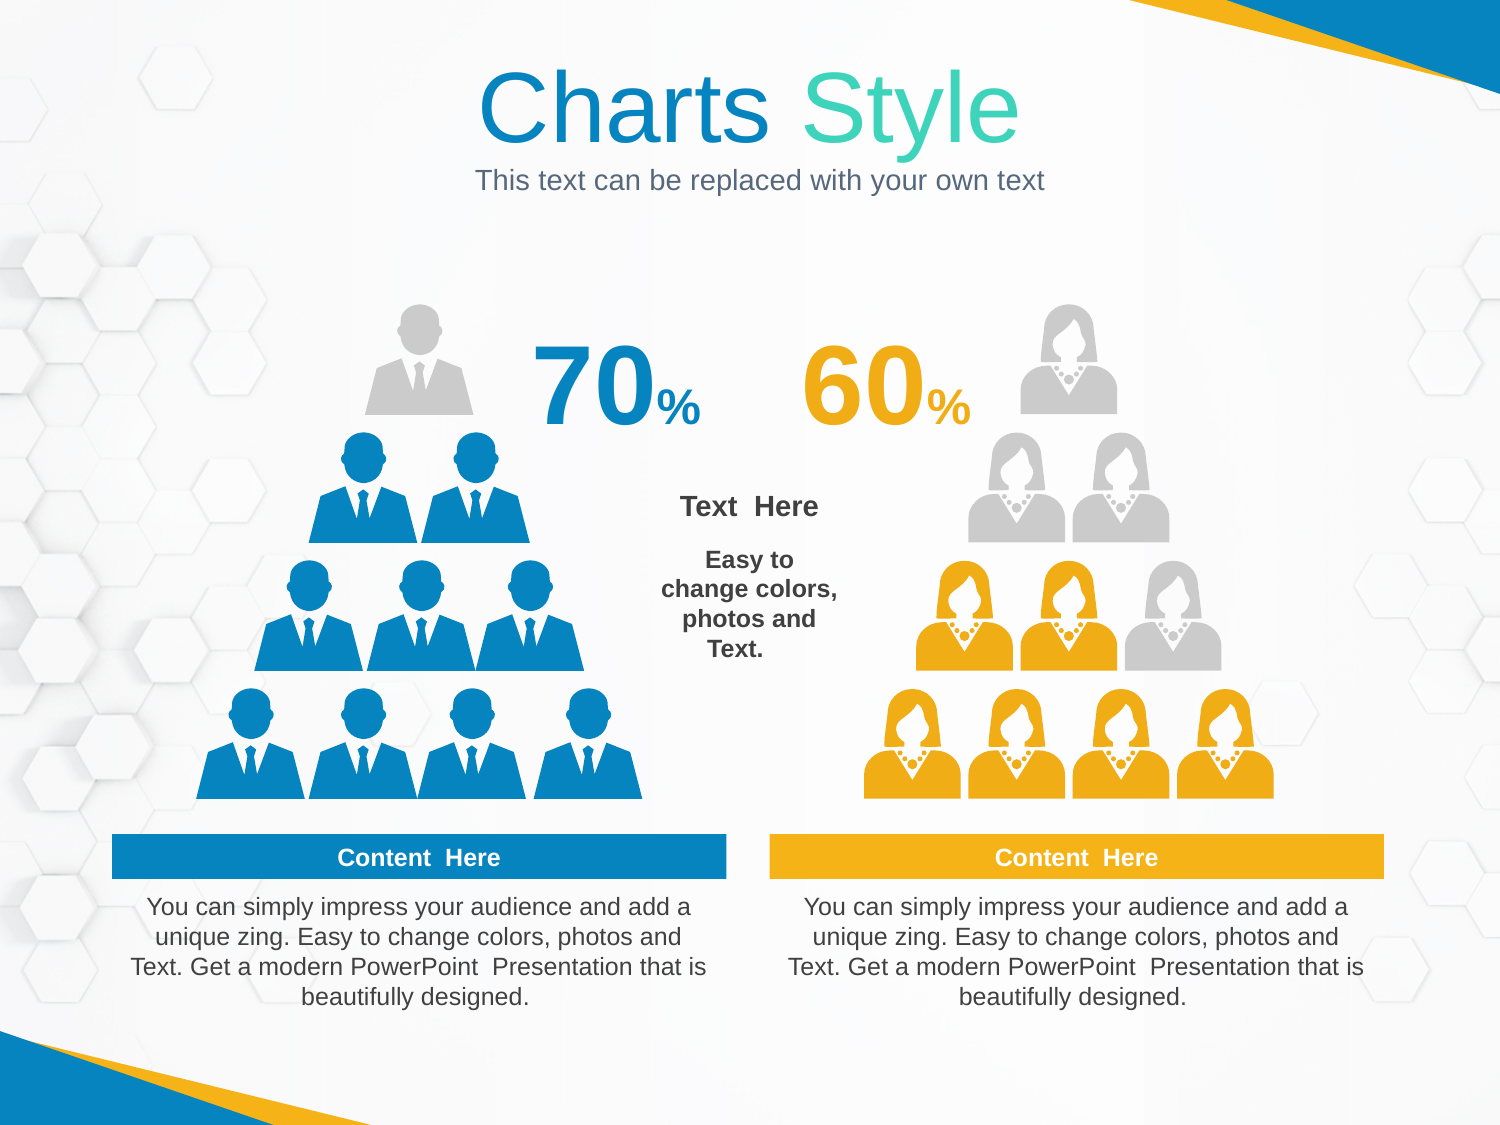

# Charts Style
This text can be replaced with your own text

70%
60%

Text  Here
Easy to change colors, photos and Text.
Content  Here
You can simply impress your audience and add a unique zing. Easy to change colors, photos and Text. Get a modern PowerPoint  Presentation that is beautifully designed.
Content  Here
You can simply impress your audience and add a unique zing. Easy to change colors, photos and Text. Get a modern PowerPoint  Presentation that is beautifully designed.